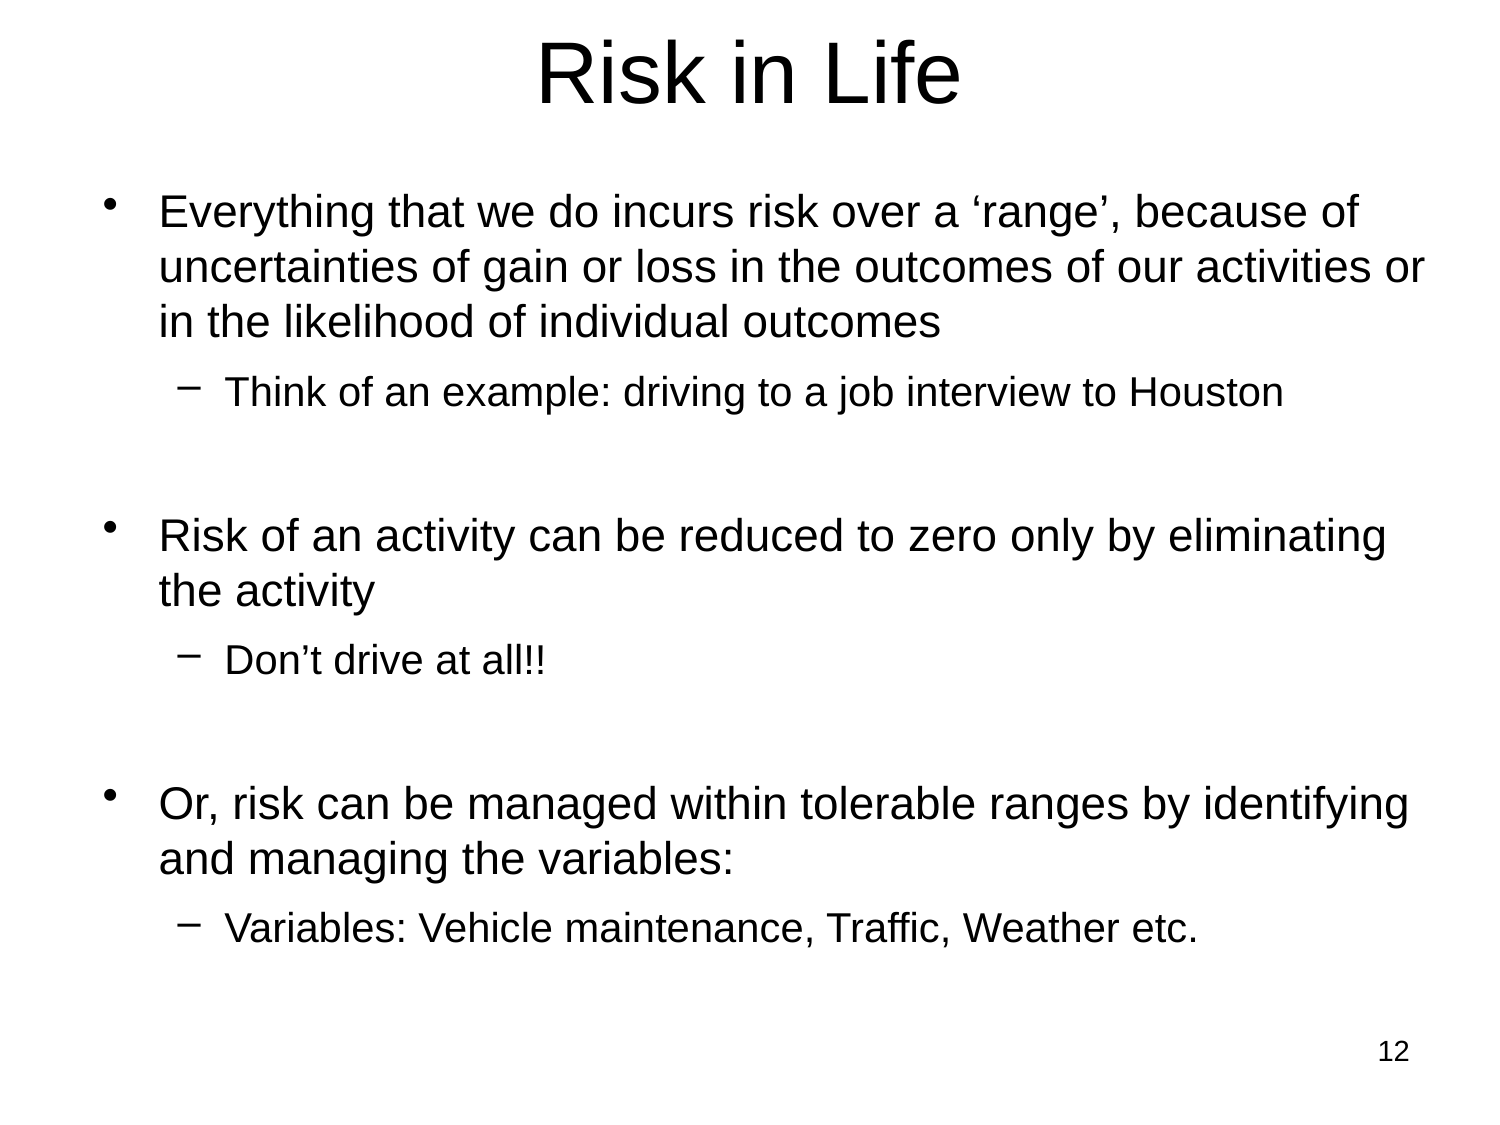

# Risk in Life
Everything that we do incurs risk over a ‘range’, because of uncertainties of gain or loss in the outcomes of our activities or in the likelihood of individual outcomes
Think of an example: driving to a job interview to Houston

Risk of an activity can be reduced to zero only by eliminating the activity
Don’t drive at all!!

Or, risk can be managed within tolerable ranges by identifying and managing the variables:
Variables: Vehicle maintenance, Traffic, Weather etc.
12